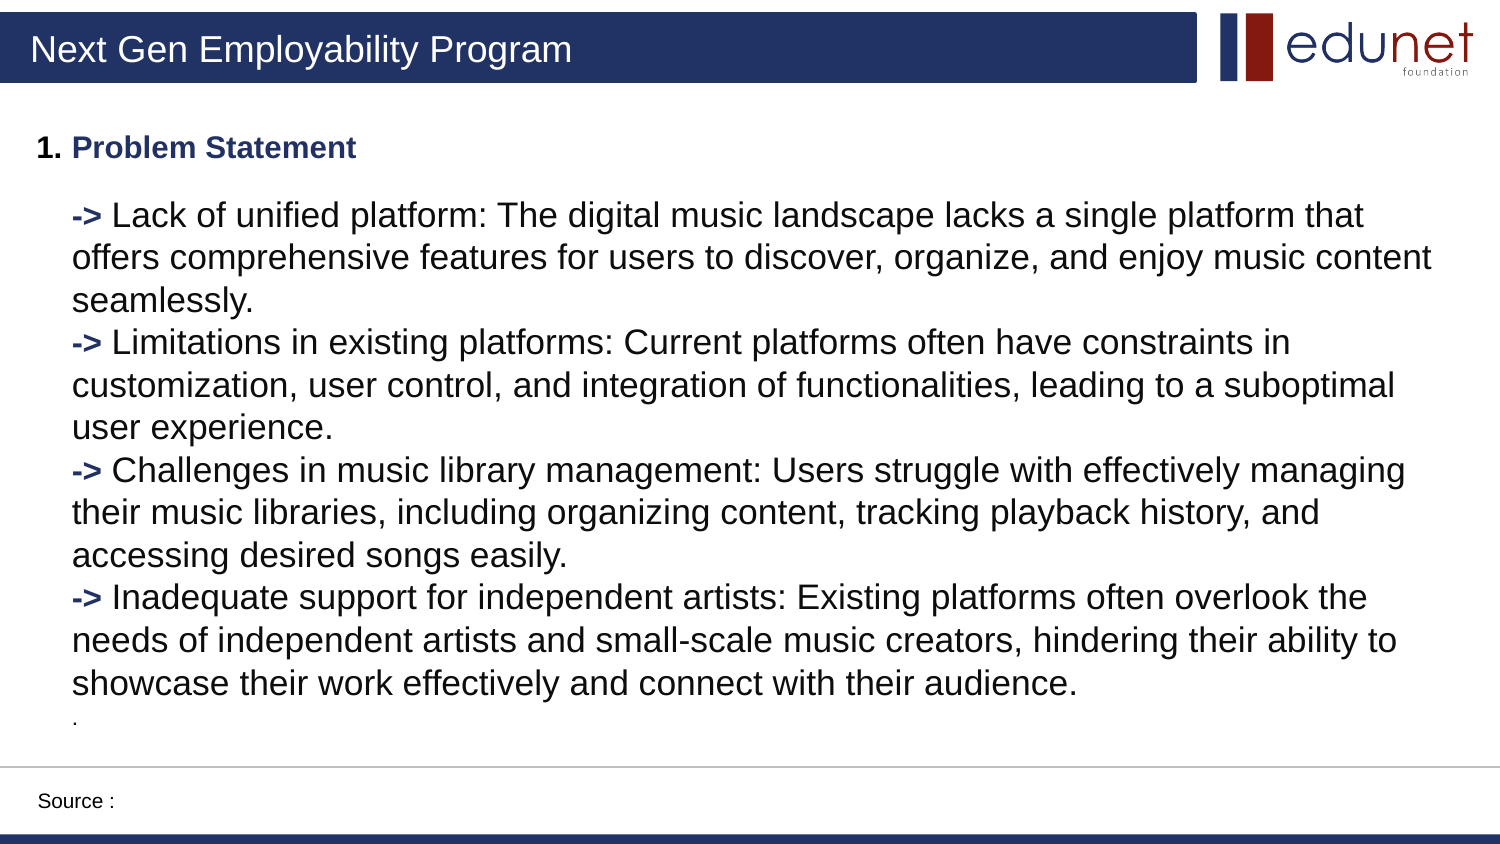

Problem Statement
-> Lack of unified platform: The digital music landscape lacks a single platform that offers comprehensive features for users to discover, organize, and enjoy music content seamlessly.
-> Limitations in existing platforms: Current platforms often have constraints in customization, user control, and integration of functionalities, leading to a suboptimal user experience.
-> Challenges in music library management: Users struggle with effectively managing their music libraries, including organizing content, tracking playback history, and accessing desired songs easily.
-> Inadequate support for independent artists: Existing platforms often overlook the needs of independent artists and small-scale music creators, hindering their ability to showcase their work effectively and connect with their audience.
.
Source :